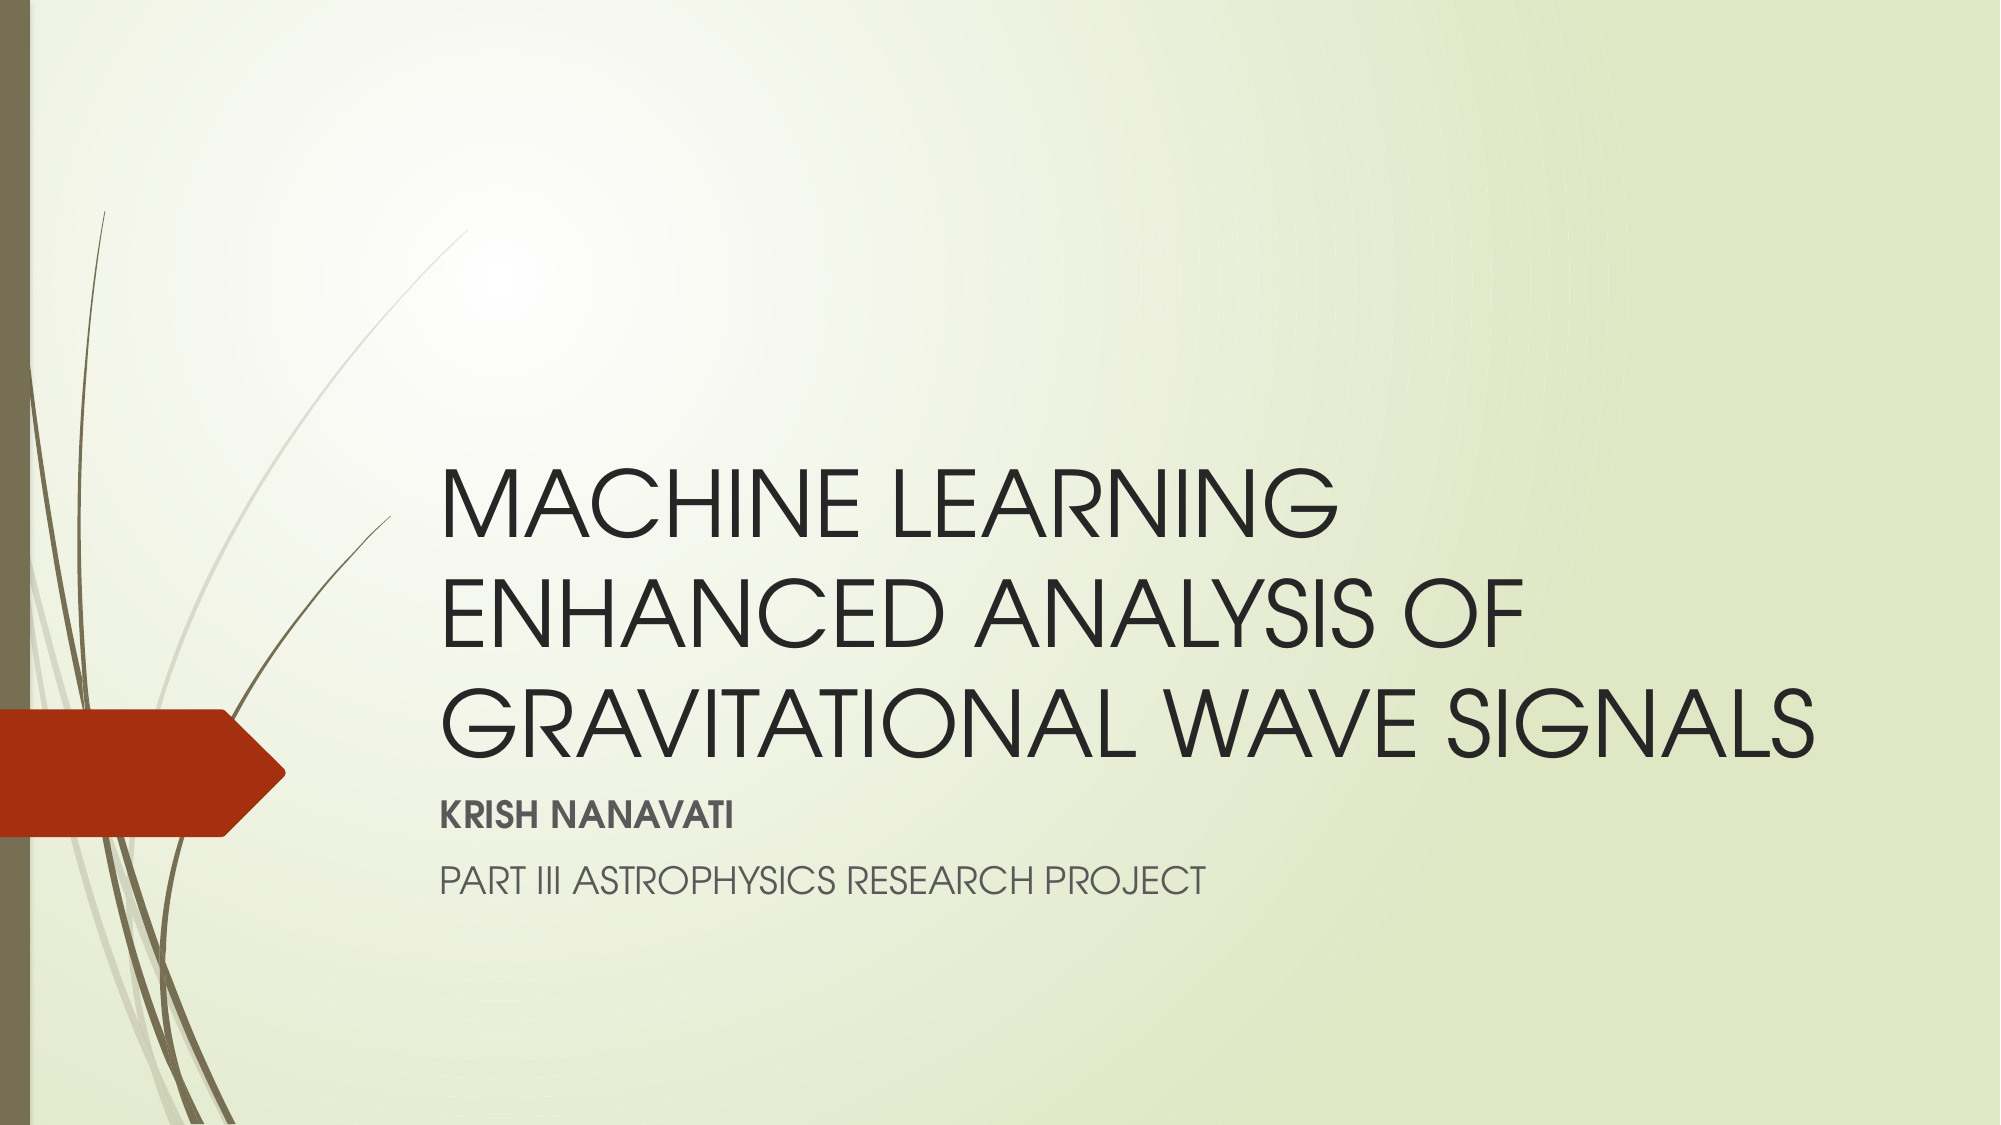

# MACHINE LEARNING ENHANCED ANALYSIS OF GRAVITATIONAL WAVE SIGNALS
KRISH NANAVATI
PART III ASTROPHYSICS RESEARCH PROJECT